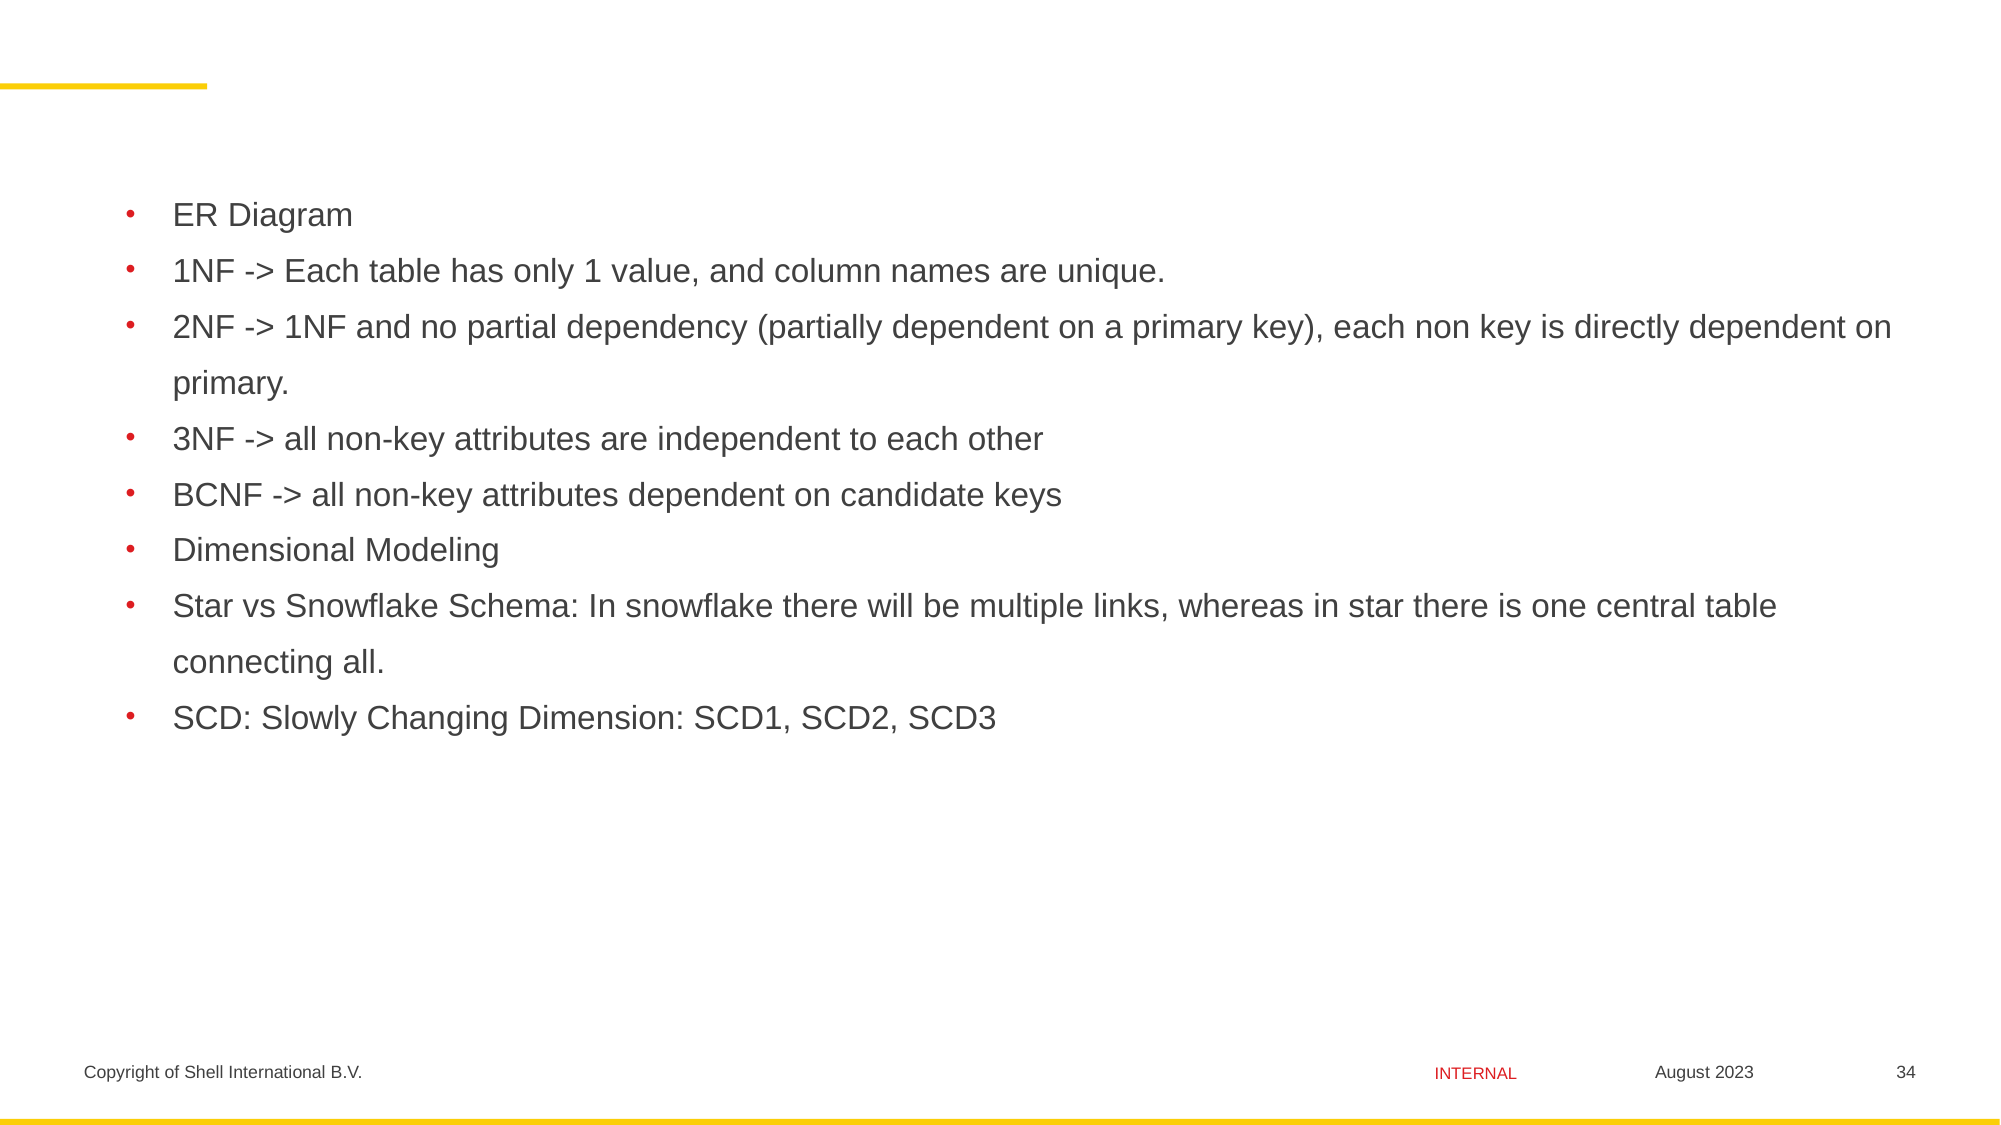

ER Diagram
1NF -> Each table has only 1 value, and column names are unique.
2NF -> 1NF and no partial dependency (partially dependent on a primary key), each non key is directly dependent on primary.
3NF -> all non-key attributes are independent to each other
BCNF -> all non-key attributes dependent on candidate keys
Dimensional Modeling
Star vs Snowflake Schema: In snowflake there will be multiple links, whereas in star there is one central table connecting all.
SCD: Slowly Changing Dimension: SCD1, SCD2, SCD3

34
August 2023